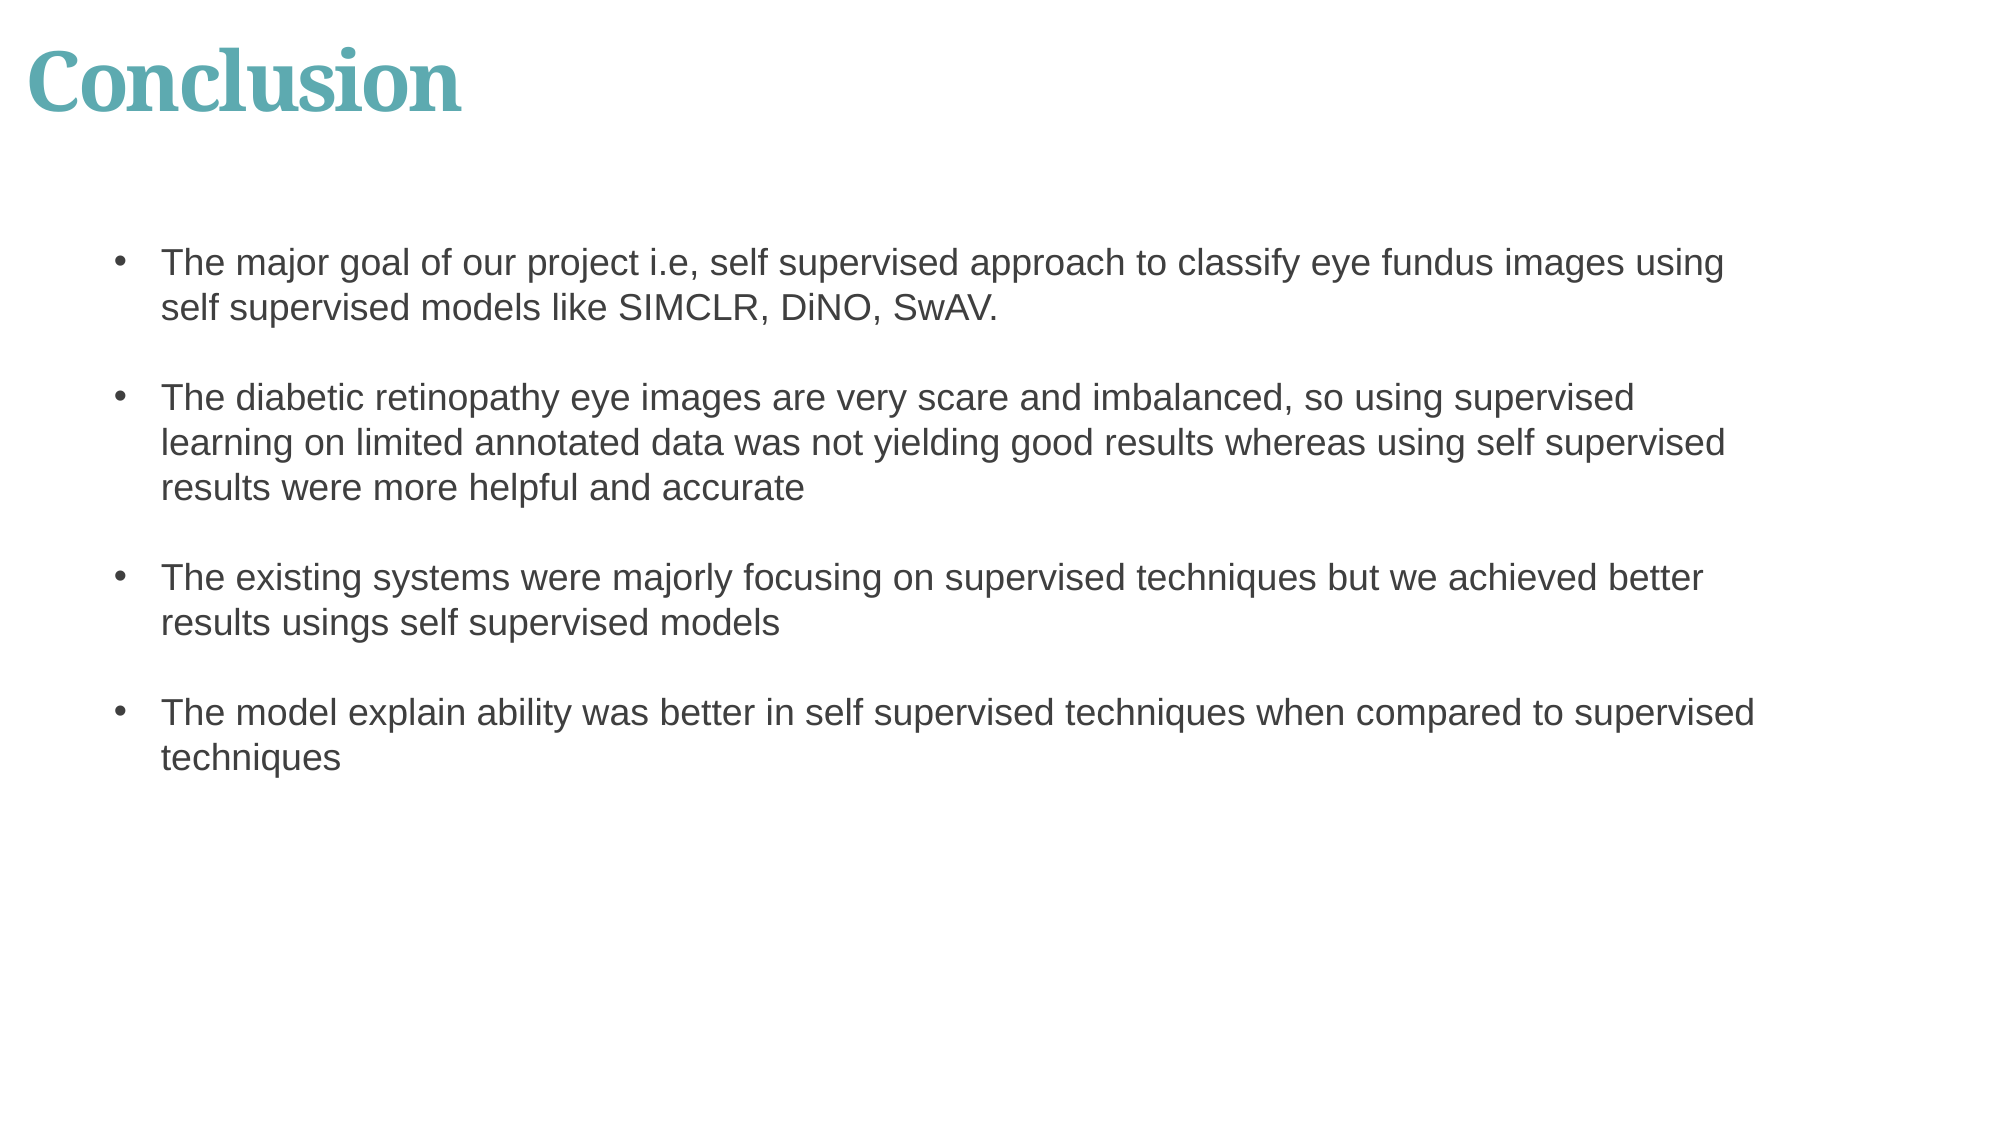

# Conclusion
The major goal of our project i.e, self supervised approach to classify eye fundus images using self supervised models like SIMCLR, DiNO, SwAV.

The diabetic retinopathy eye images are very scare and imbalanced, so using supervised learning on limited annotated data was not yielding good results whereas using self supervised results were more helpful and accurate

The existing systems were majorly focusing on supervised techniques but we achieved better results usings self supervised models

The model explain ability was better in self supervised techniques when compared to supervised techniques